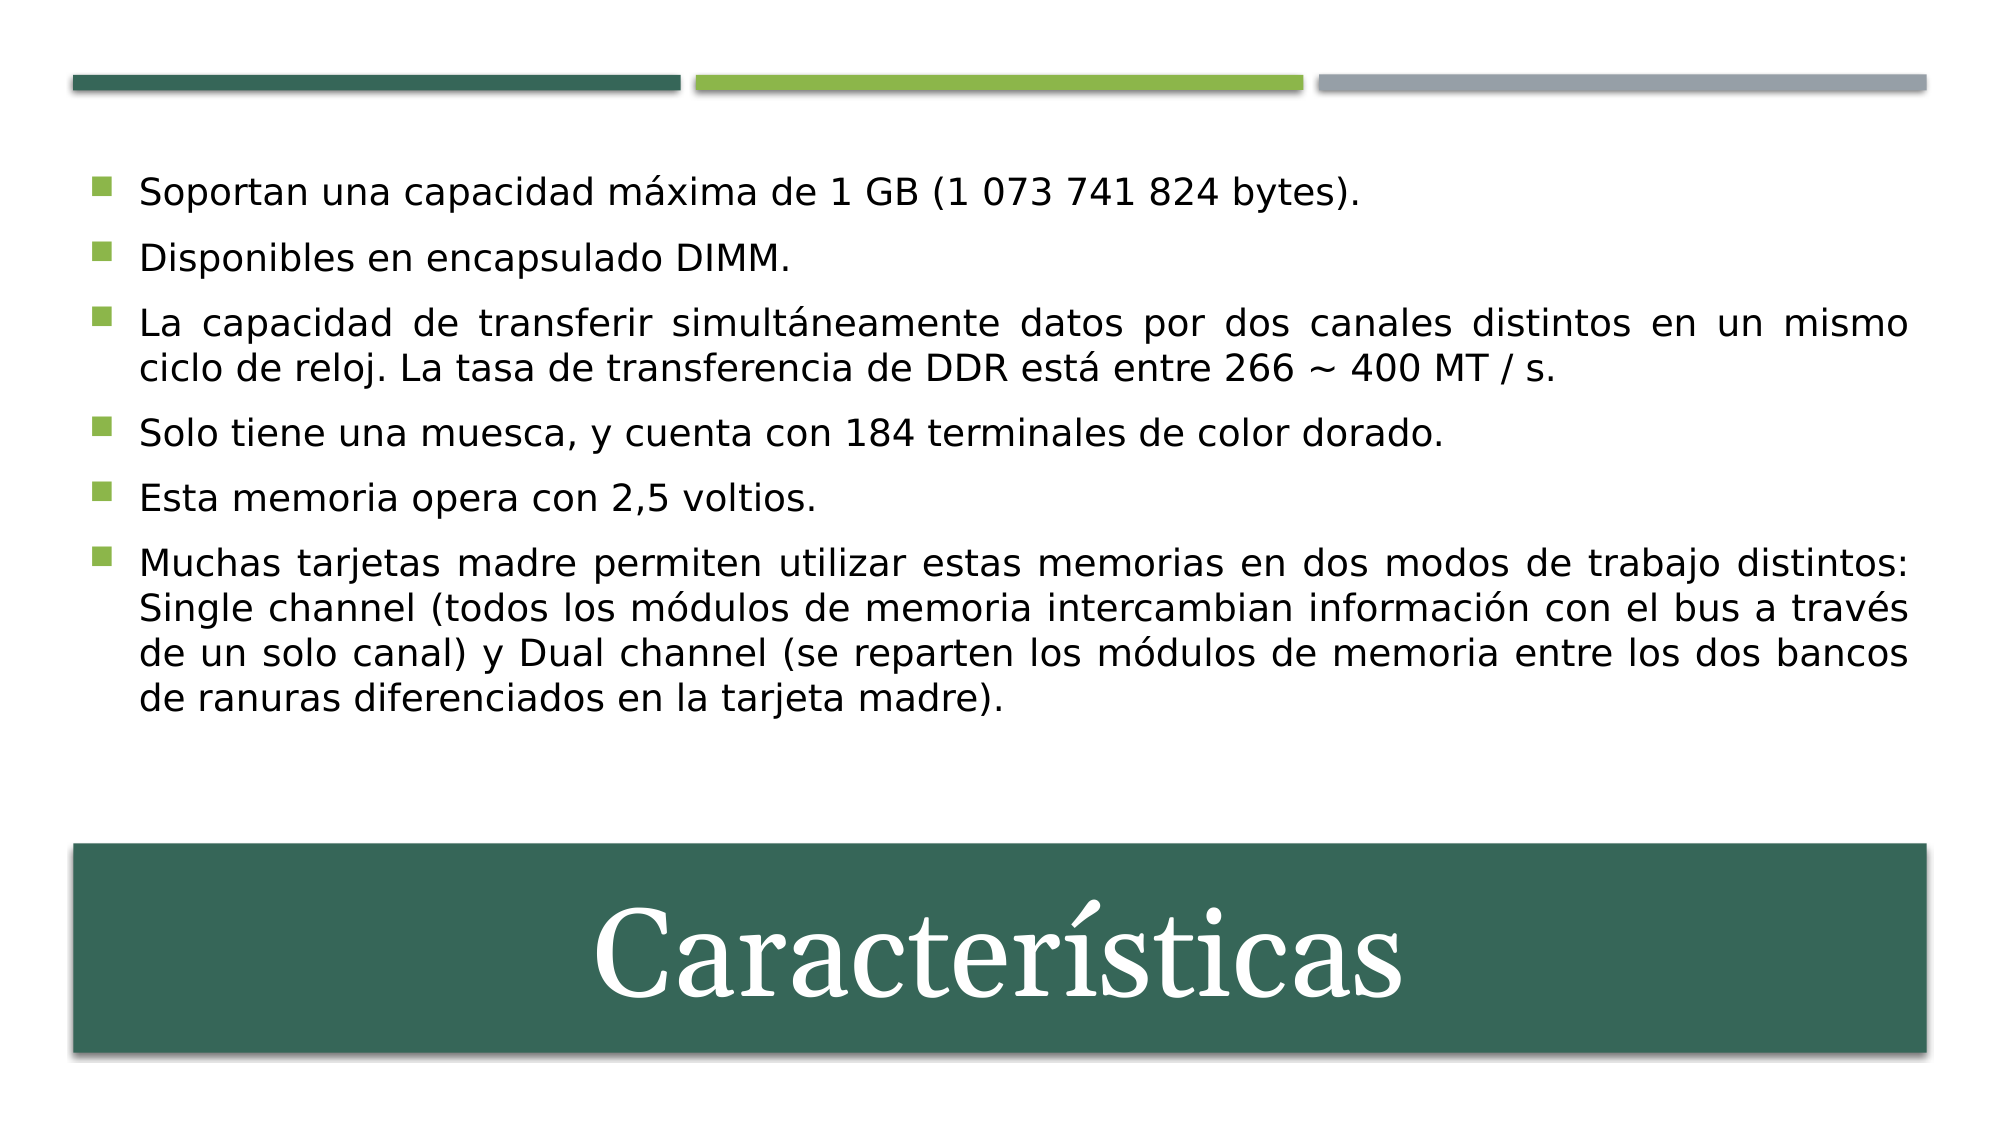

Soportan una capacidad máxima de 1 GB (1 073 741 824 bytes).
Disponibles en encapsulado DIMM.
La capacidad de transferir simultáneamente datos por dos canales distintos en un mismo ciclo de reloj. La tasa de transferencia de DDR está entre 266 ~ 400 MT / s.
Solo tiene una muesca, y cuenta con 184 terminales de color dorado.
Esta memoria opera con 2,5 voltios.
Muchas tarjetas madre permiten utilizar estas memorias en dos modos de trabajo distintos: Single channel (todos los módulos de memoria intercambian información con el bus a través de un solo canal) y Dual channel (se reparten los módulos de memoria entre los dos bancos de ranuras diferenciados en la tarjeta madre).
Características